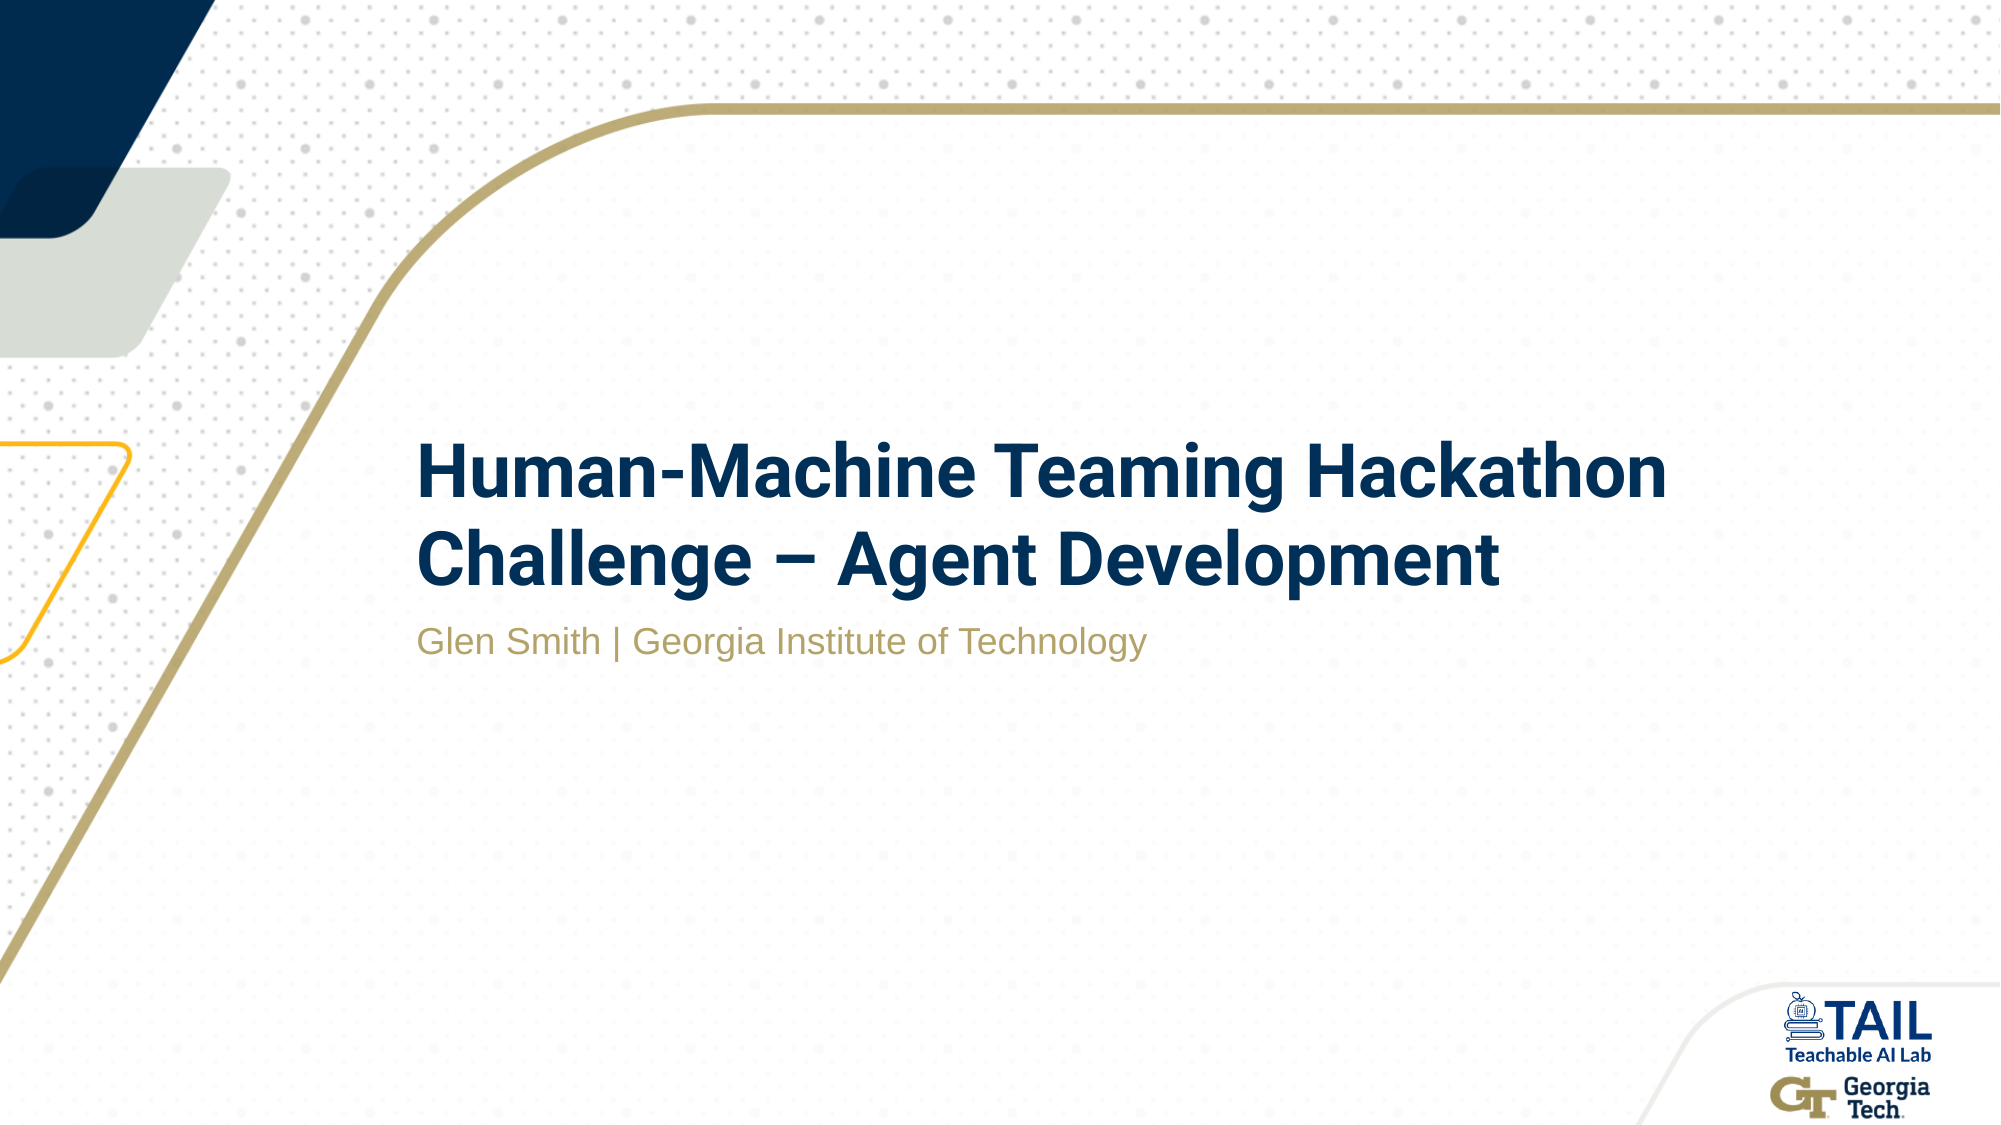

# Human-Machine Teaming Hackathon Challenge – Agent Development
Glen Smith | Georgia Institute of Technology